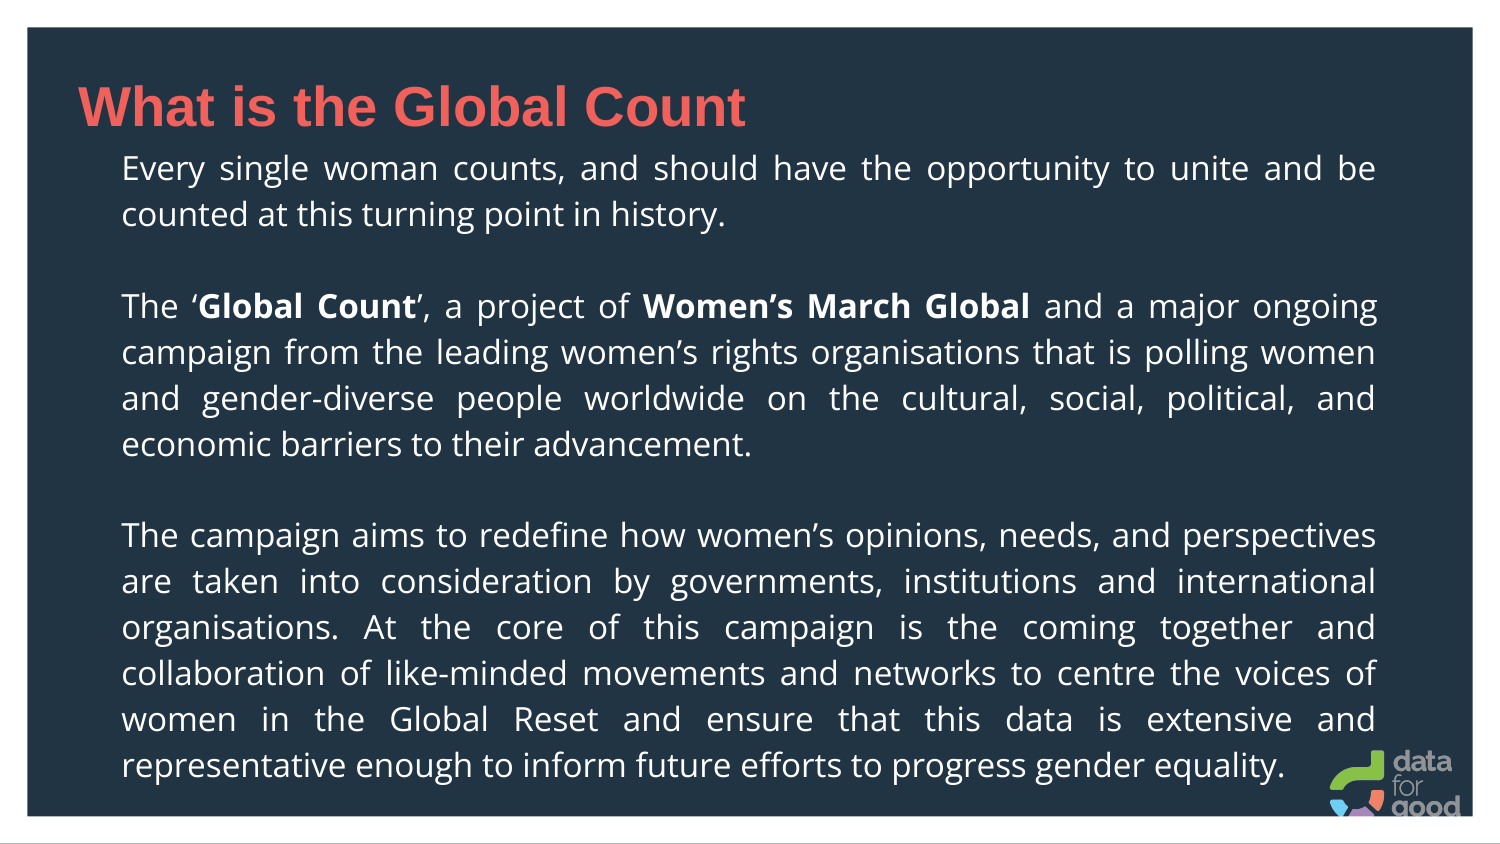

# What is the Global Count

Every single woman counts, and should have the opportunity to unite and be counted at this turning point in history.

The ‘Global Count’, a project of Women’s March Global and a major ongoing campaign from the leading women’s rights organisations that is polling women and gender-diverse people worldwide on the cultural, social, political, and economic barriers to their advancement.

The campaign aims to redefine how women’s opinions, needs, and perspectives are taken into consideration by governments, institutions and international organisations. At the core of this campaign is the coming together and collaboration of like-minded movements and networks to centre the voices of women in the Global Reset and ensure that this data is extensive and representative enough to inform future efforts to progress gender equality.